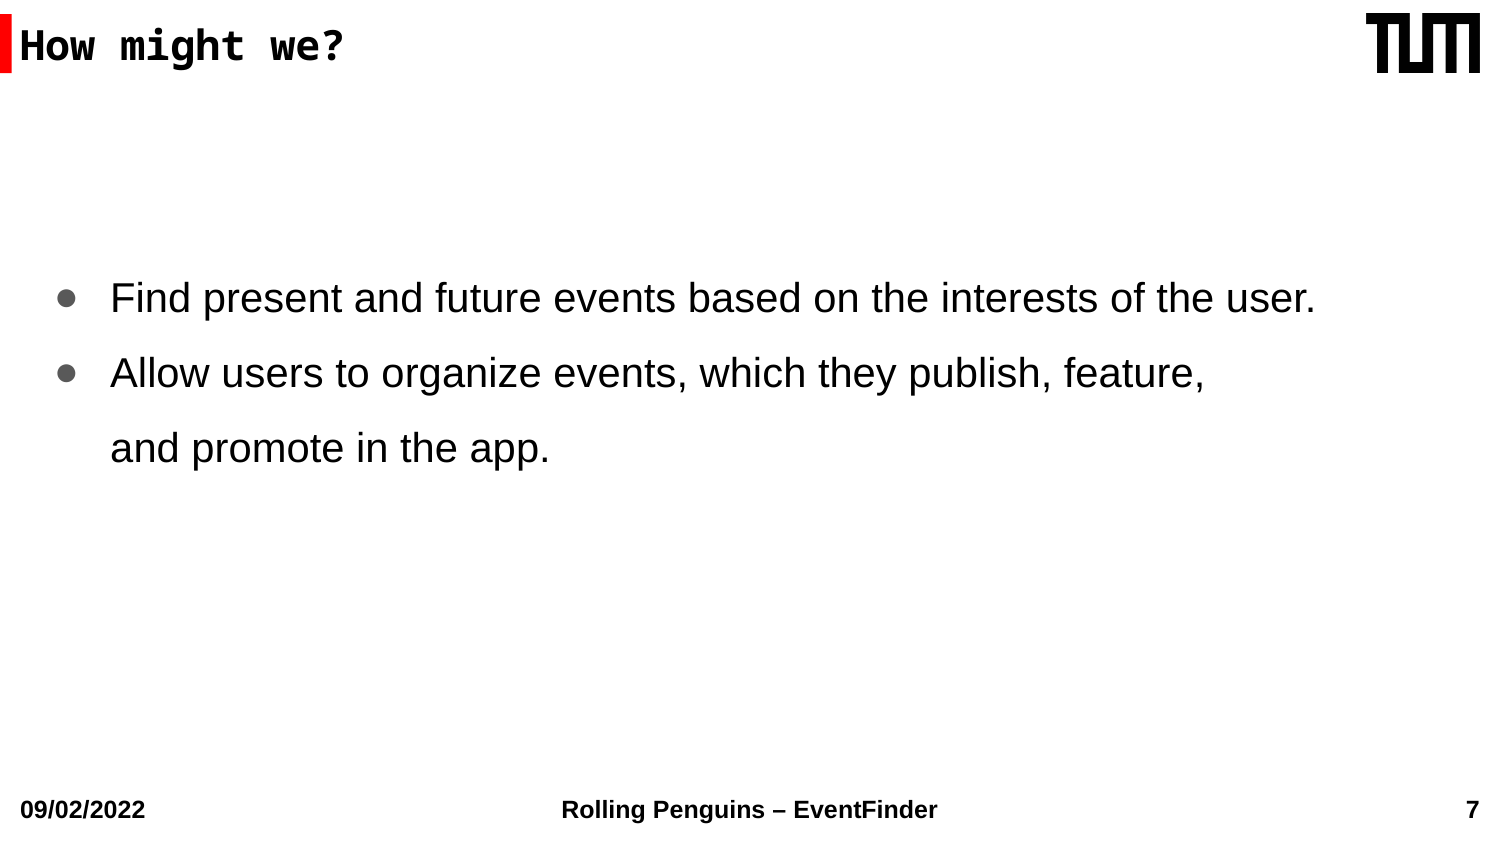

# How might we?
Find present and future events based on the interests of the user.
Allow users to organize events, which they publish, feature,
and promote in the app.
7